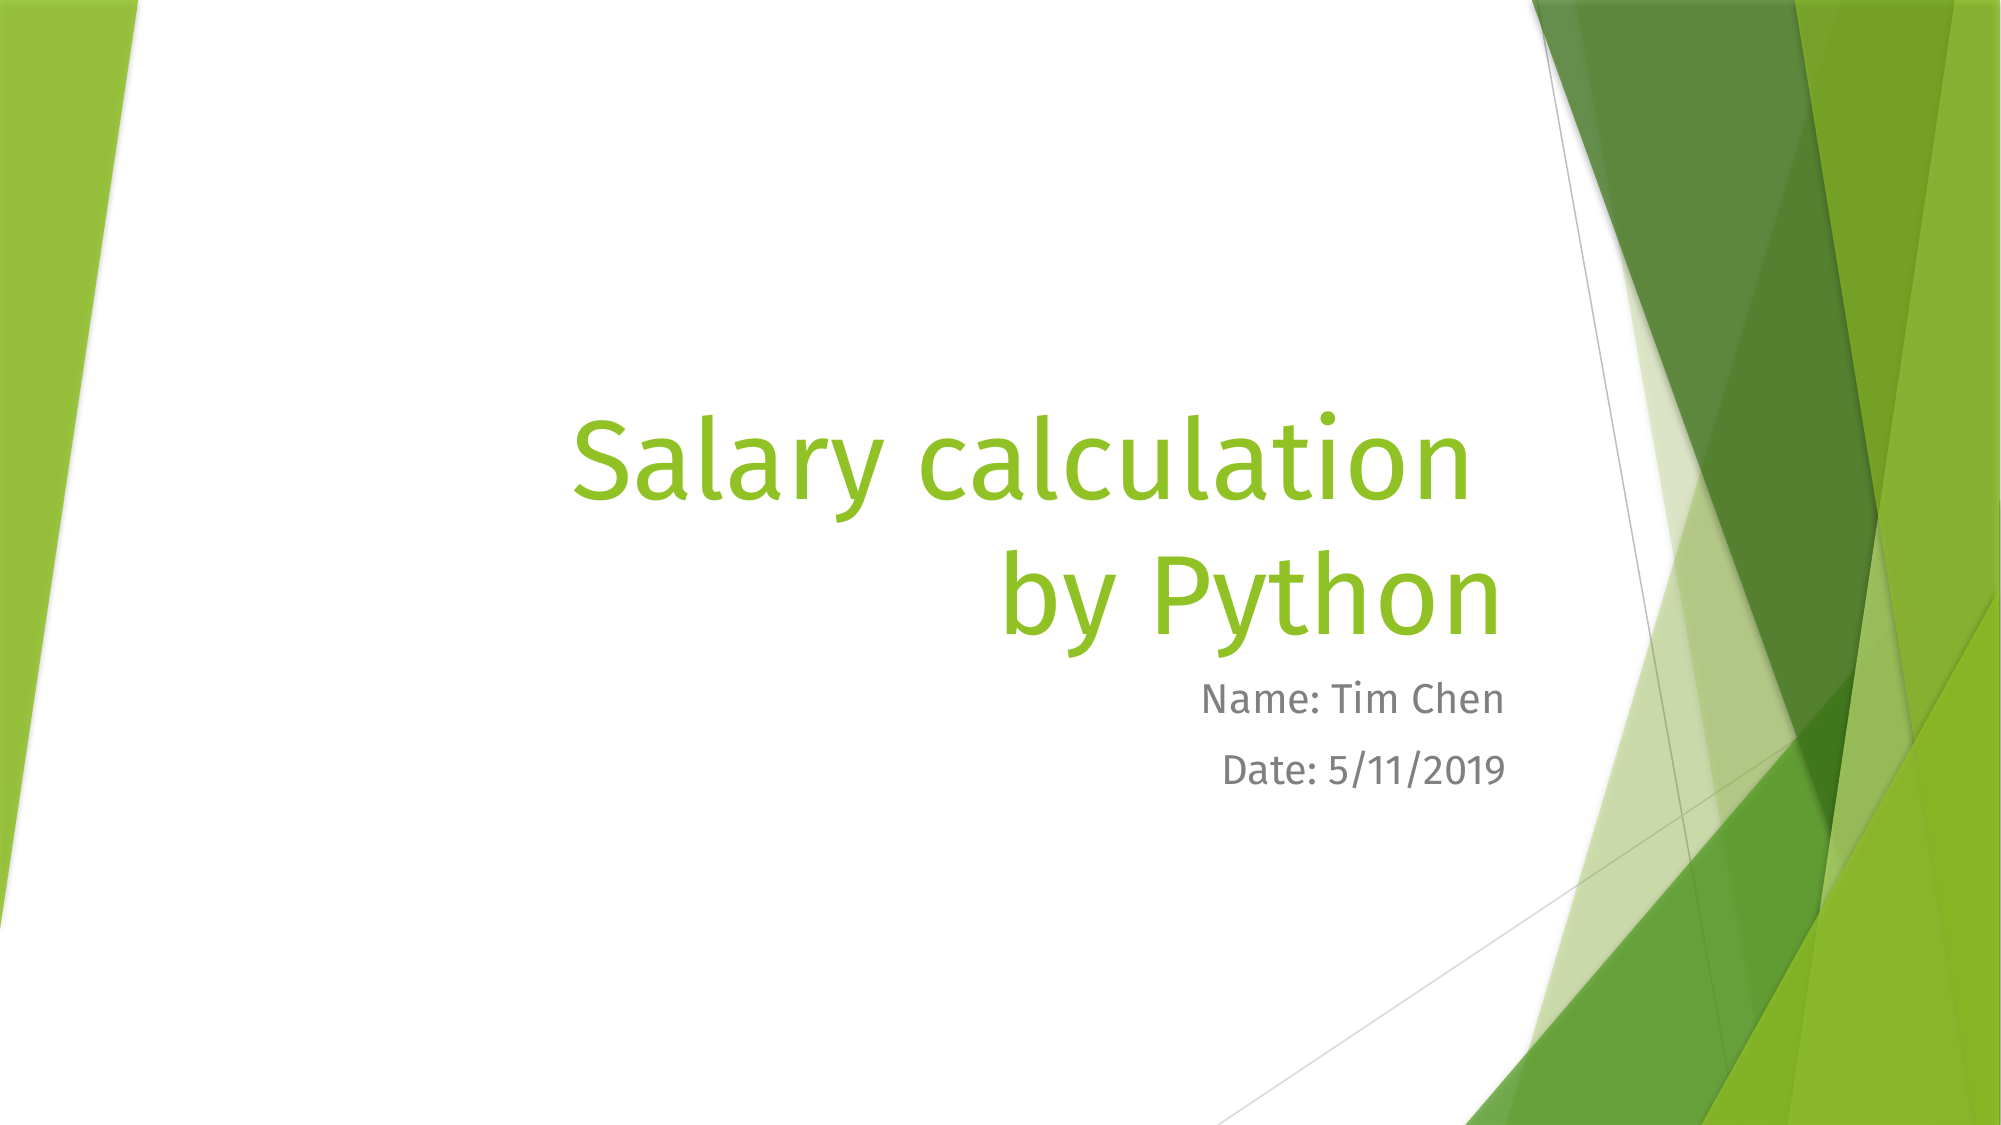

# Salary calculation by Python
Name: Tim Chen
Date: 5/11/2019